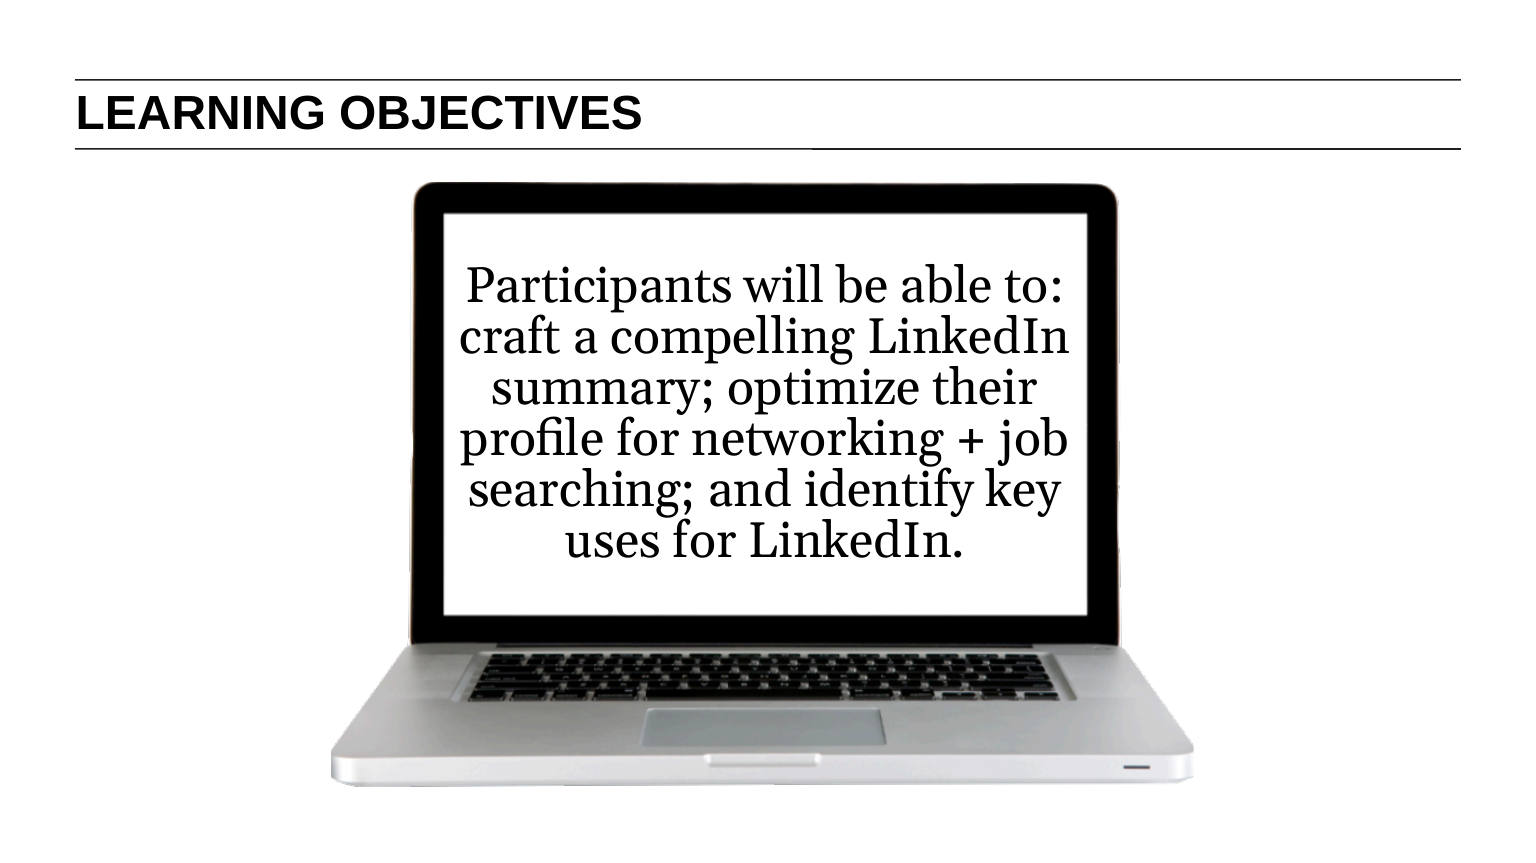

LEARNING OBJECTIVEs
Participants will be able to: craft a compelling LinkedIn summary; optimize their profile for networking + job searching; and identify key uses for LinkedIn.